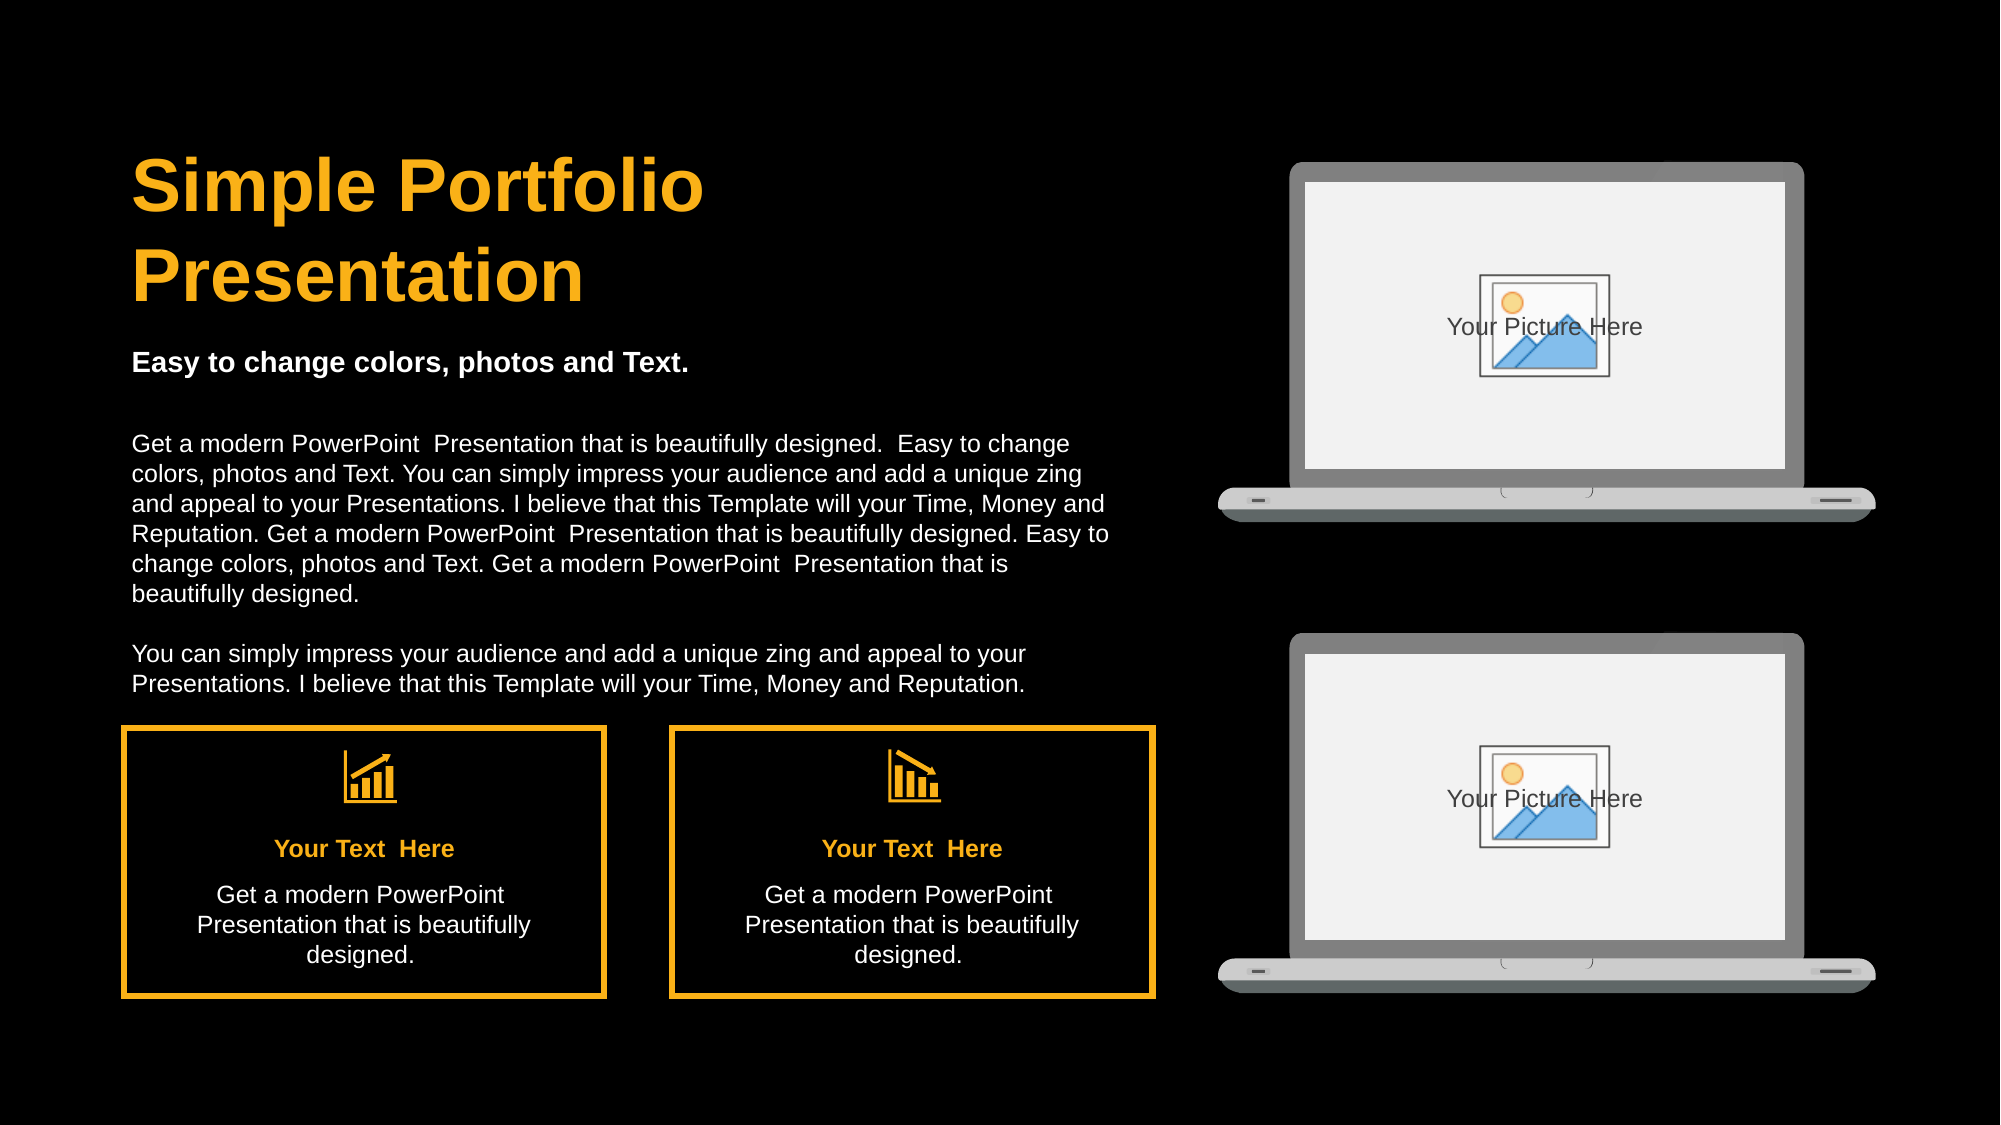

Simple Portfolio
Presentation

Easy to change colors, photos and Text.
Get a modern PowerPoint  Presentation that is beautifully designed.  Easy to change colors, photos and Text. You can simply impress your audience and add a unique zing and appeal to your Presentations. I believe that this Template will your Time, Money and Reputation. Get a modern PowerPoint  Presentation that is beautifully designed. Easy to change colors, photos and Text. Get a modern PowerPoint  Presentation that is beautifully designed.

You can simply impress your audience and add a unique zing and appeal to your Presentations. I believe that this Template will your Time, Money and Reputation.

Your Text  Here
Get a modern PowerPoint  Presentation that is beautifully designed.
Your Text  Here
Get a modern PowerPoint  Presentation that is beautifully designed.